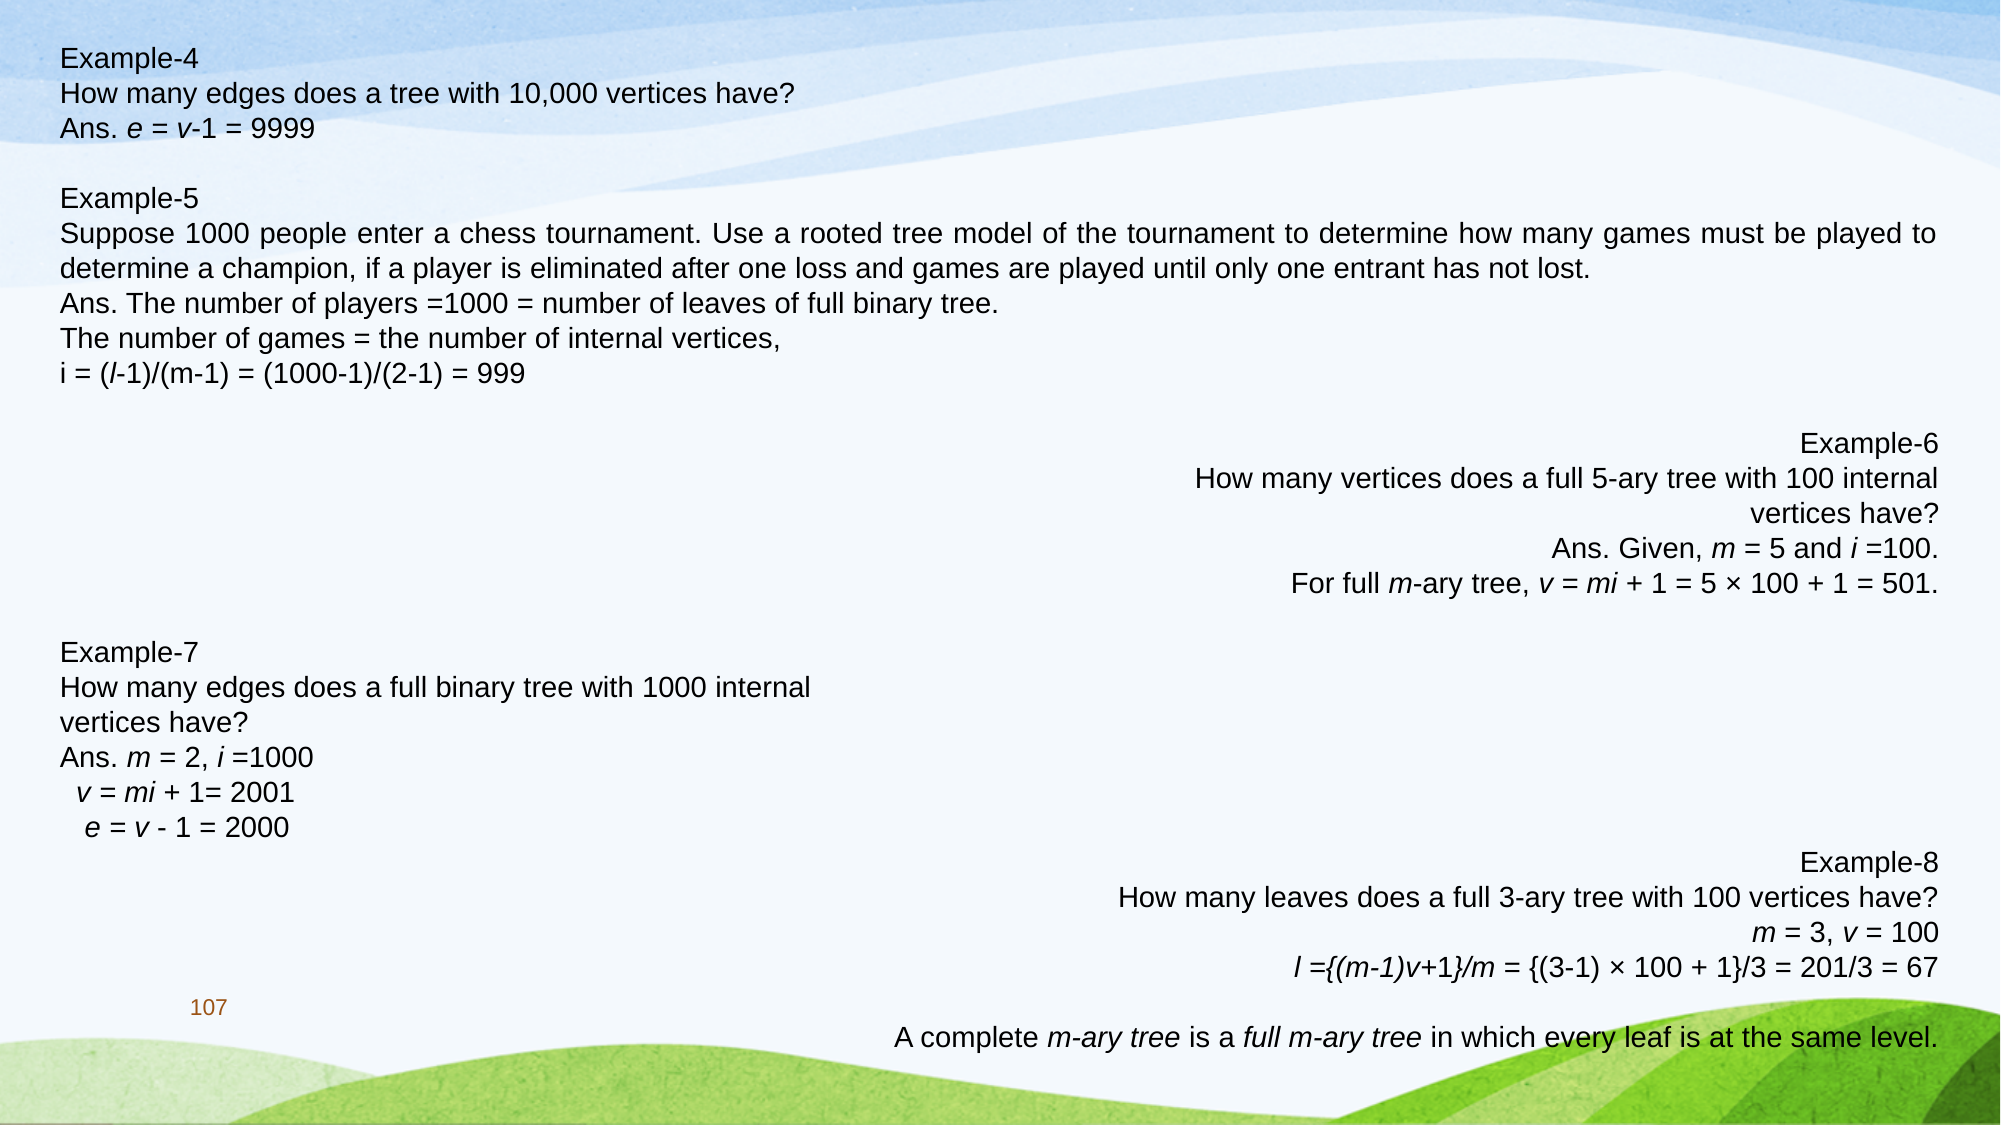

Example-4
How many edges does a tree with 10,000 vertices have?
Ans. e = v-1 = 9999

Example-5
Suppose 1000 people enter a chess tournament. Use a rooted tree model of the tournament to determine how many games must be played to determine a champion, if a player is eliminated after one loss and games are played until only one entrant has not lost.
Ans. The number of players =1000 = number of leaves of full binary tree.
The number of games = the number of internal vertices,
i = (l-1)/(m-1) = (1000-1)/(2-1) = 999

Example-6
How many vertices does a full 5-ary tree with 100 internal
vertices have?
Ans. Given, m = 5 and i =100.
For full m-ary tree, v = mi + 1 = 5 × 100 + 1 = 501.

Example-7
How many edges does a full binary tree with 1000 internal
vertices have?
Ans. m = 2, i =1000
  v = mi + 1= 2001
   e = v - 1 = 2000
Example-8
How many leaves does a full 3-ary tree with 100 vertices have?
m = 3, v = 100
l ={(m-1)v+1}/m = {(3-1) × 100 + 1}/3 = 201/3 = 67

A complete m-ary tree is a full m-ary tree in which every leaf is at the same level.
107